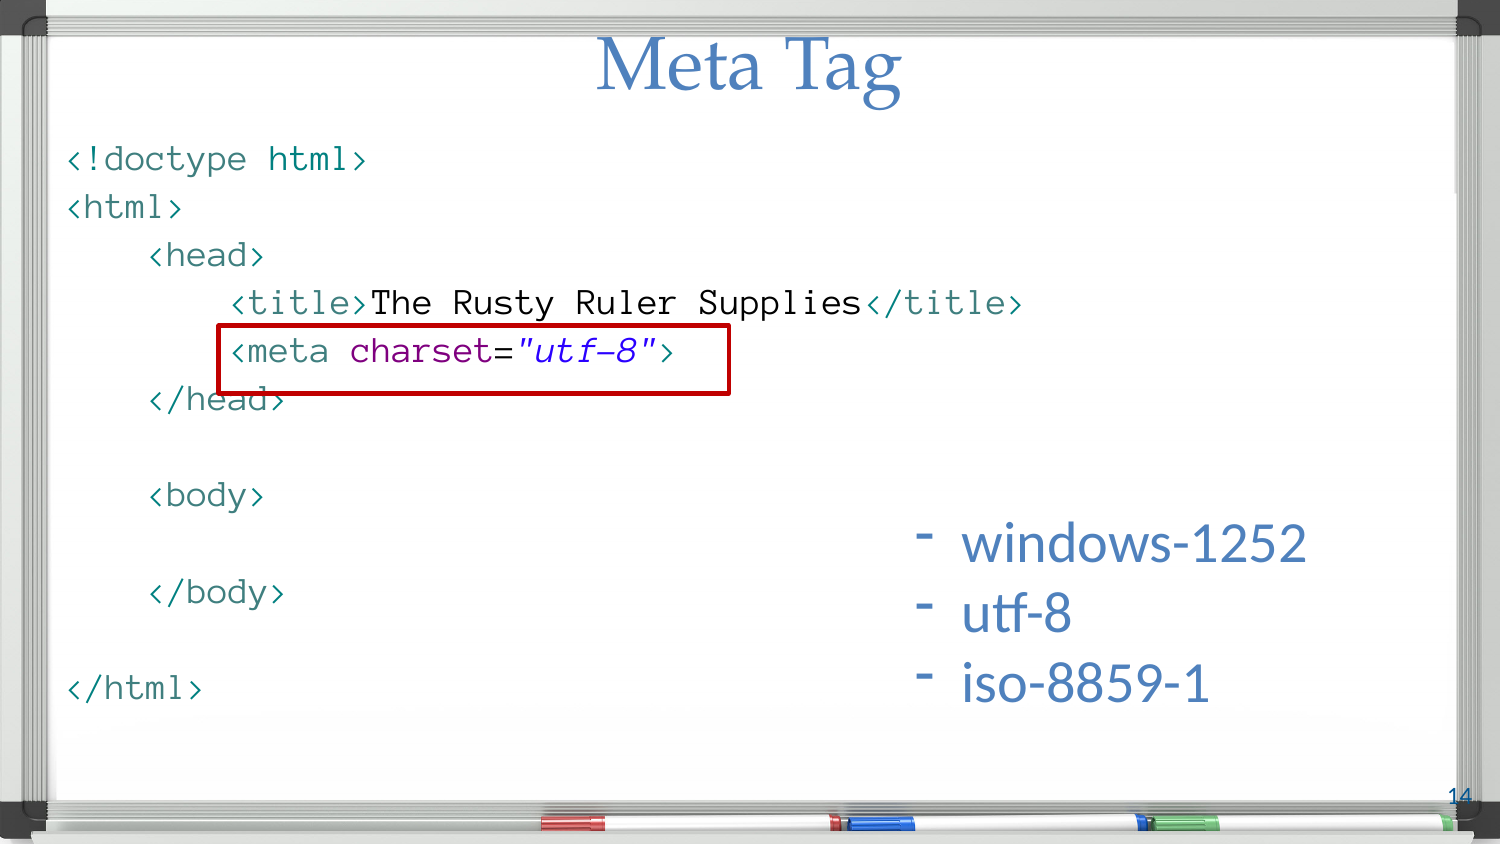

# Meta Tag
<!doctype html>
<html>
    <head>
        <title>The Rusty Ruler Supplies</title>
        <meta charset="utf-8">
    </head>

    <body>

    </body>

</html>

windows-1252
utf-8
iso-8859-1
14